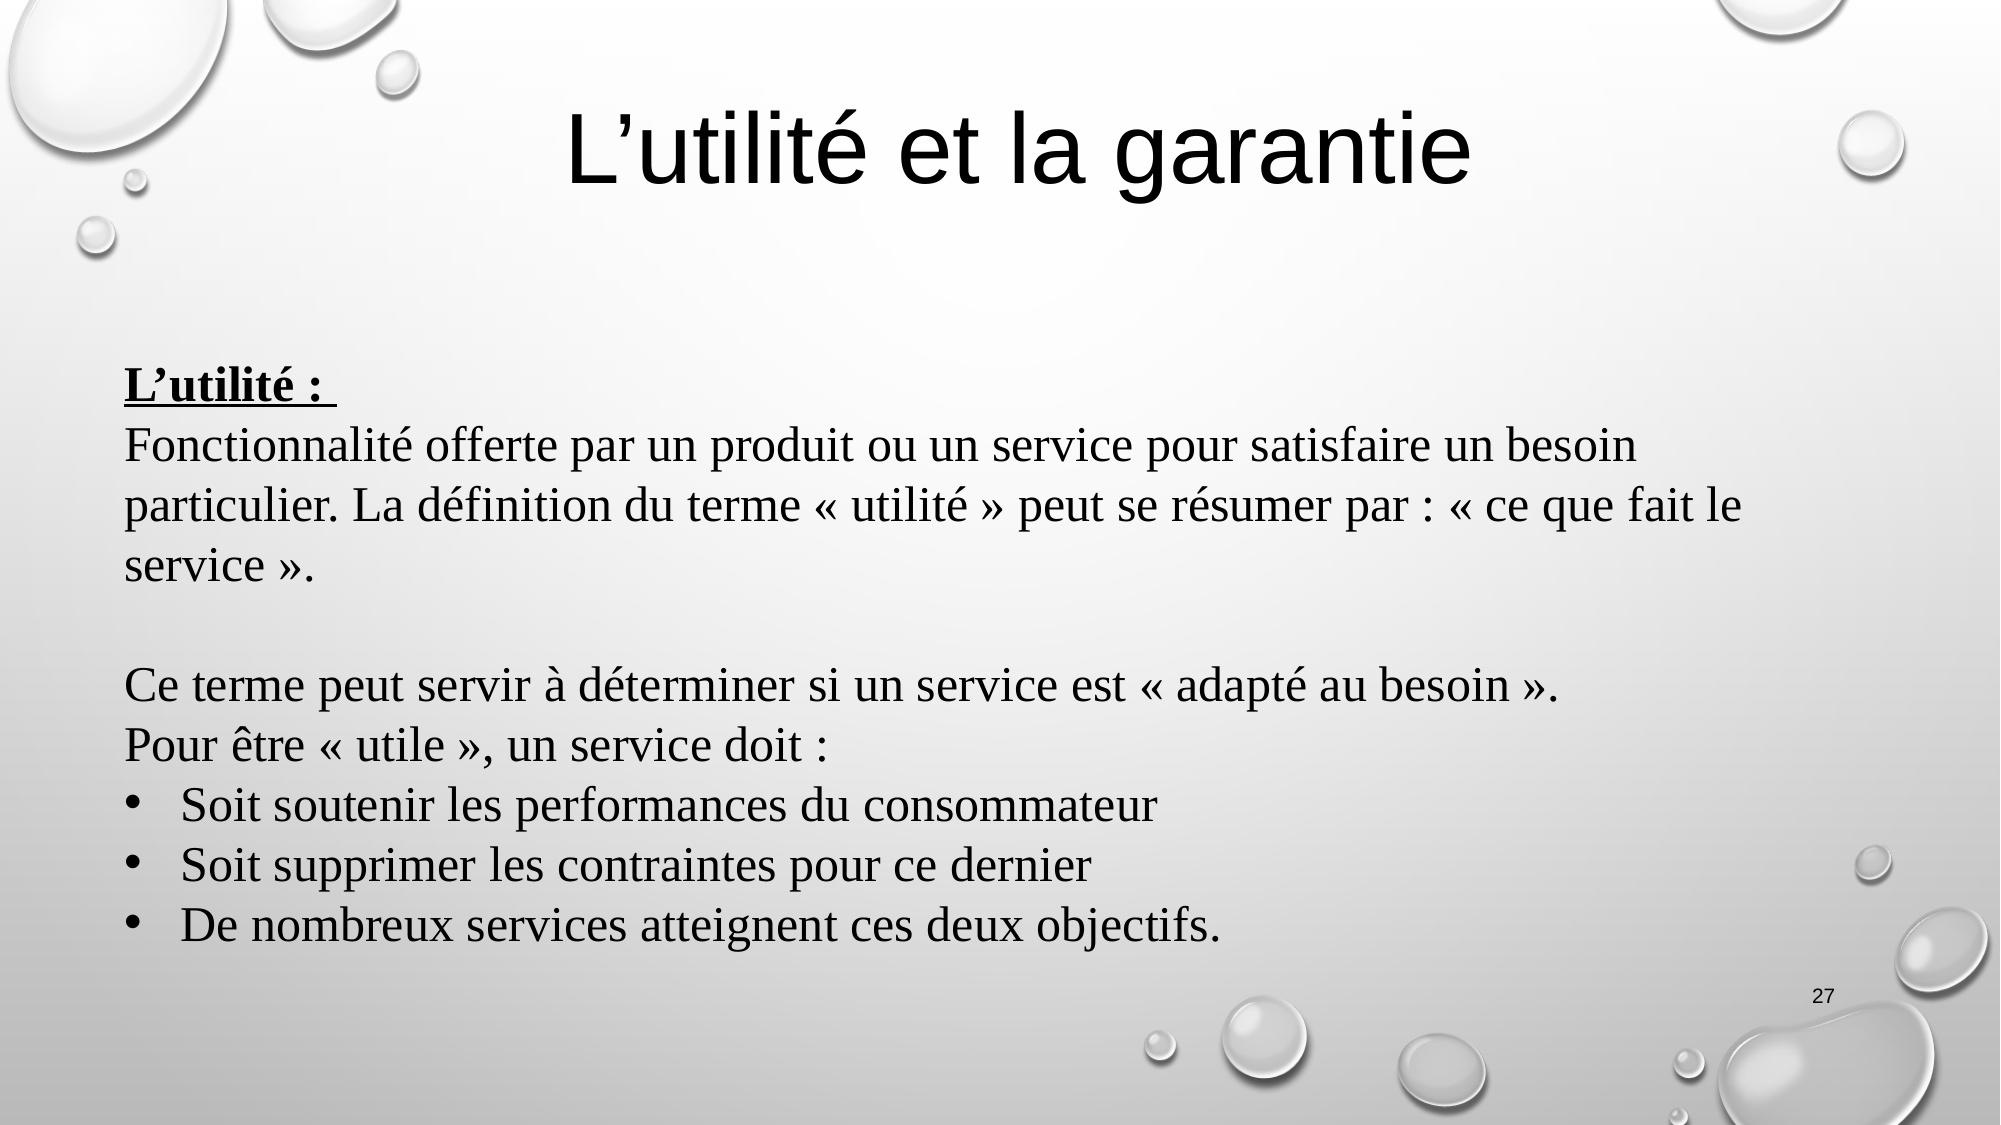

L’utilité et la garantie
L’utilité :
Fonctionnalité offerte par un produit ou un service pour satisfaire un besoin particulier. La définition du terme « utilité » peut se résumer par : « ce que fait le service ».

Ce terme peut servir à déterminer si un service est « adapté au besoin ».
Pour être « utile », un service doit :
Soit soutenir les performances du consommateur
Soit supprimer les contraintes pour ce dernier
De nombreux services atteignent ces deux objectifs.
27